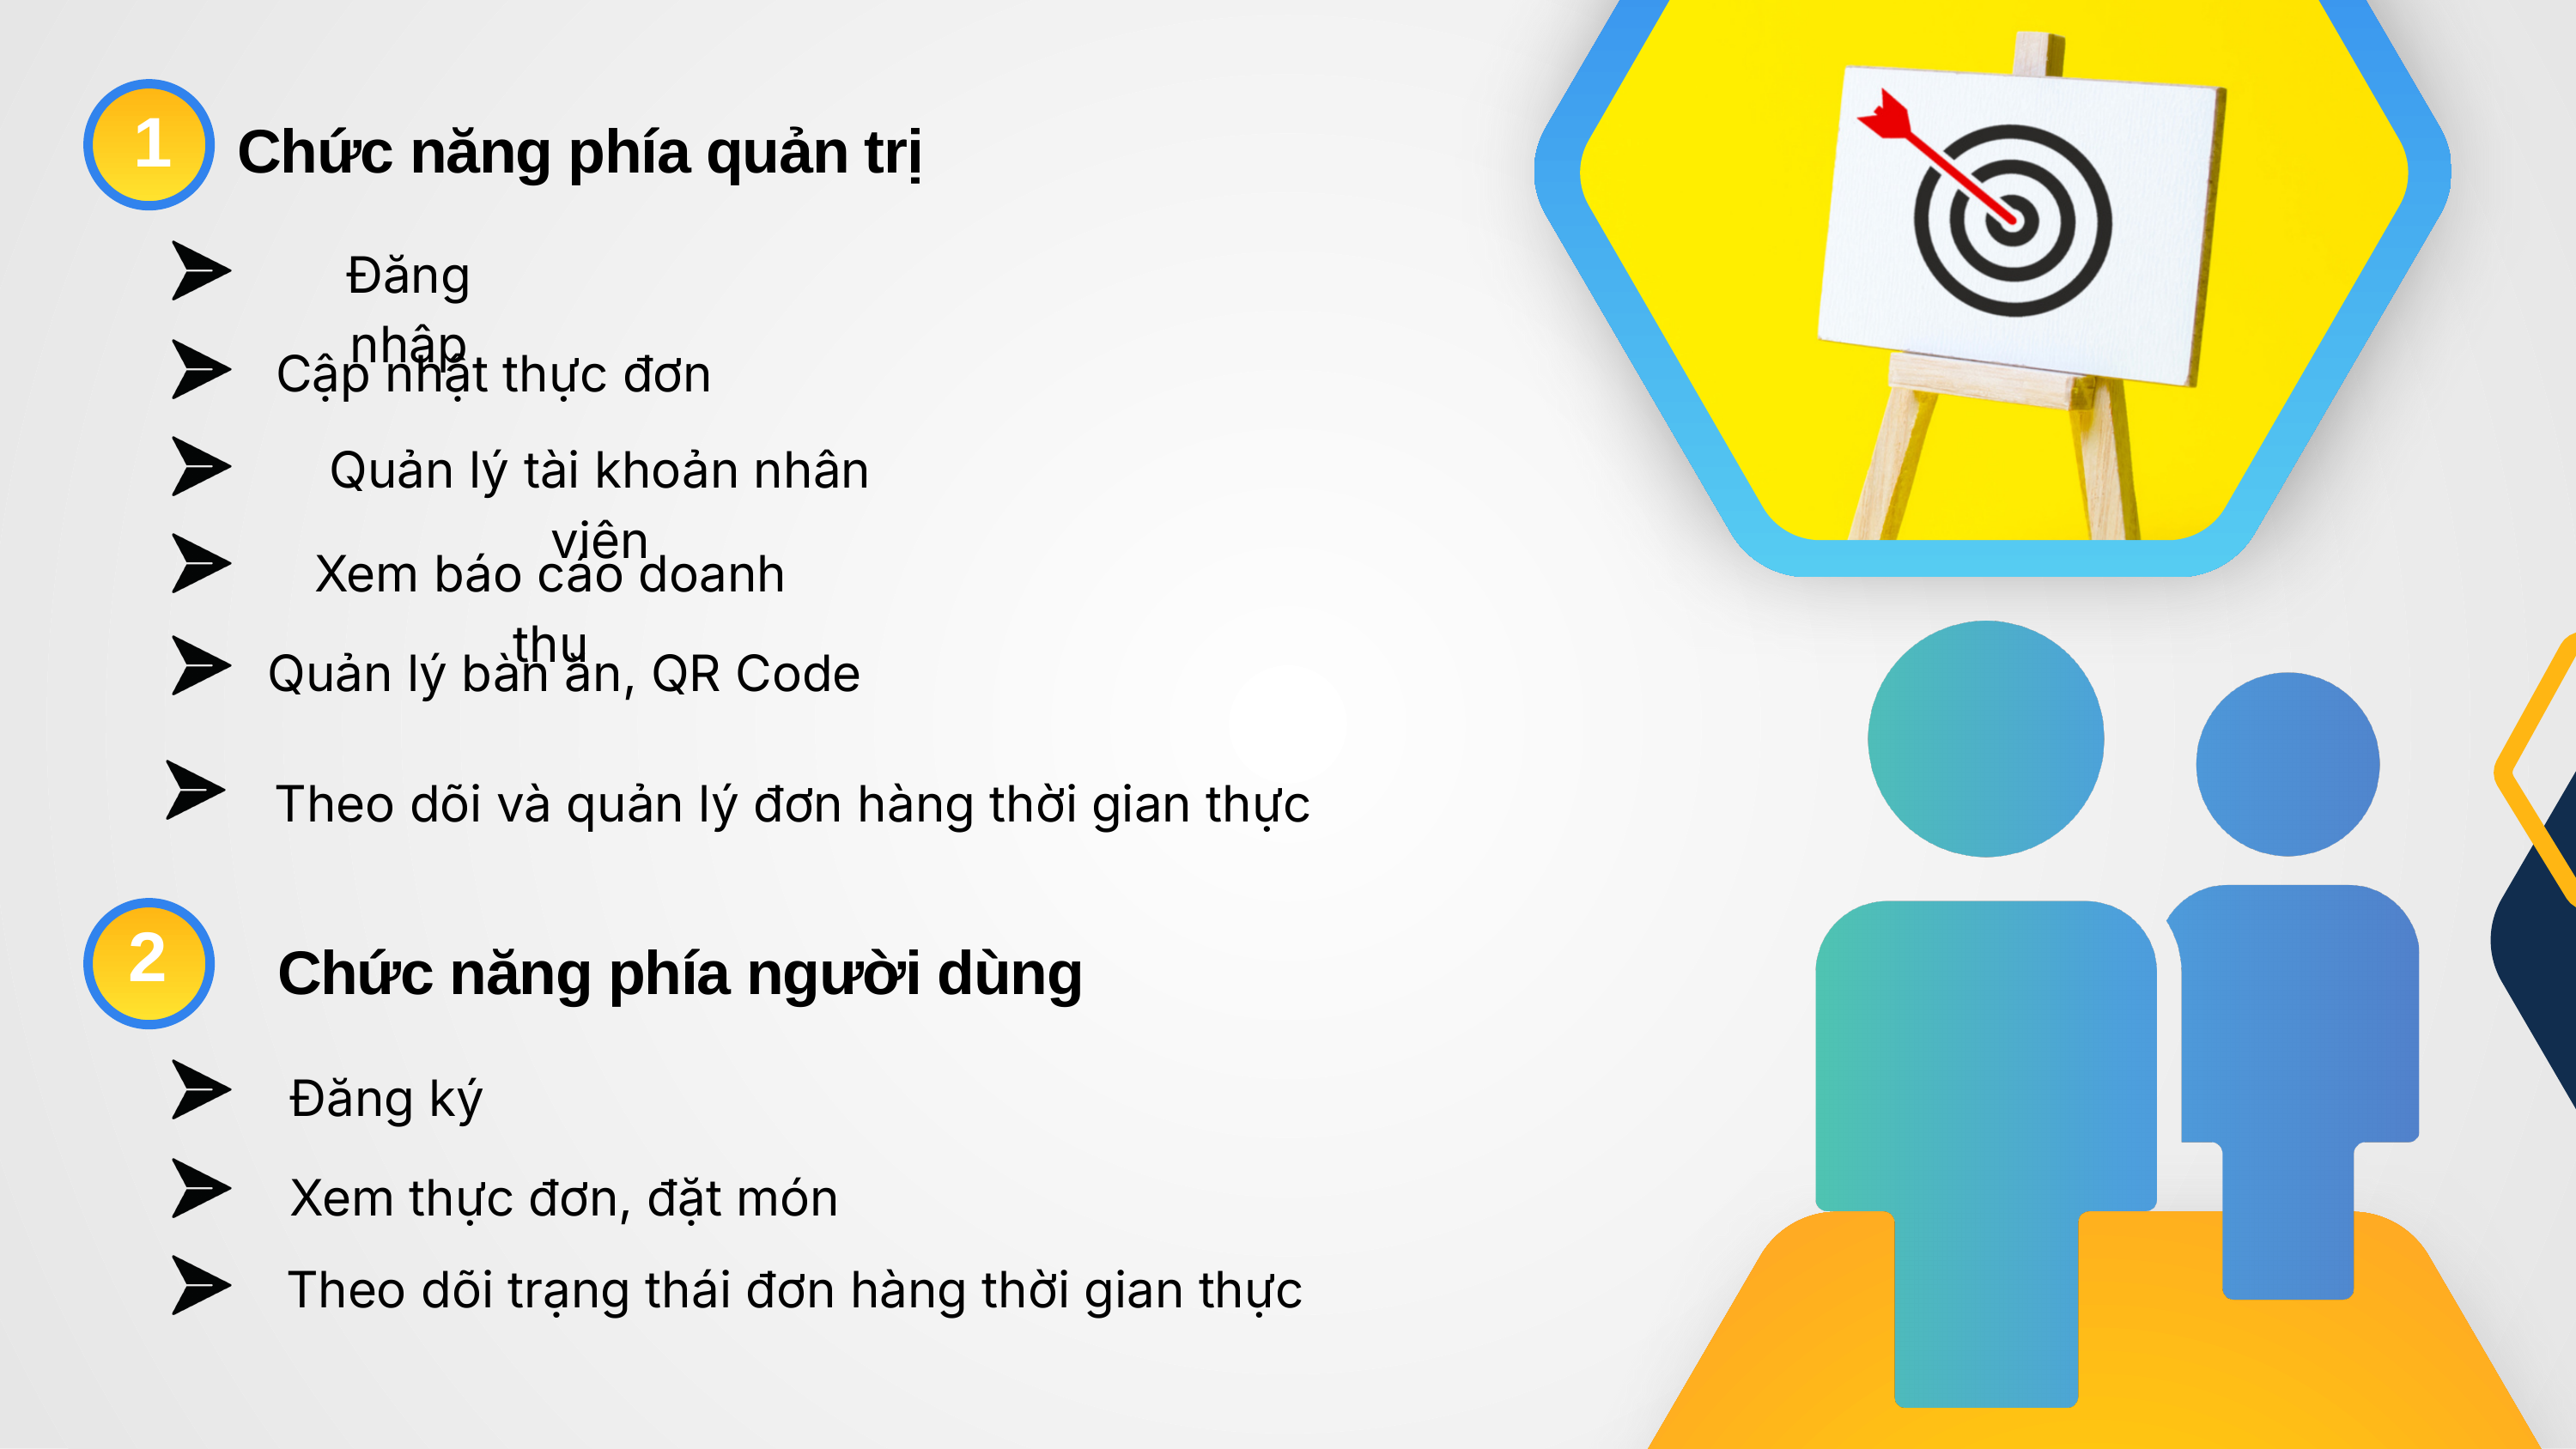

Chức năng phía quản trị
1
Đăng nhập

Cập nhật thực đơn

Quản lý tài khoản nhân viên

Xem báo cáo doanh thu

Quản lý bàn ăn, QR Code

Theo dõi và quản lý đơn hàng thời gian thực

Chức năng phía người dùng
2
Đăng ký

Xem thực đơn, đặt món

Theo dõi trạng thái đơn hàng thời gian thực